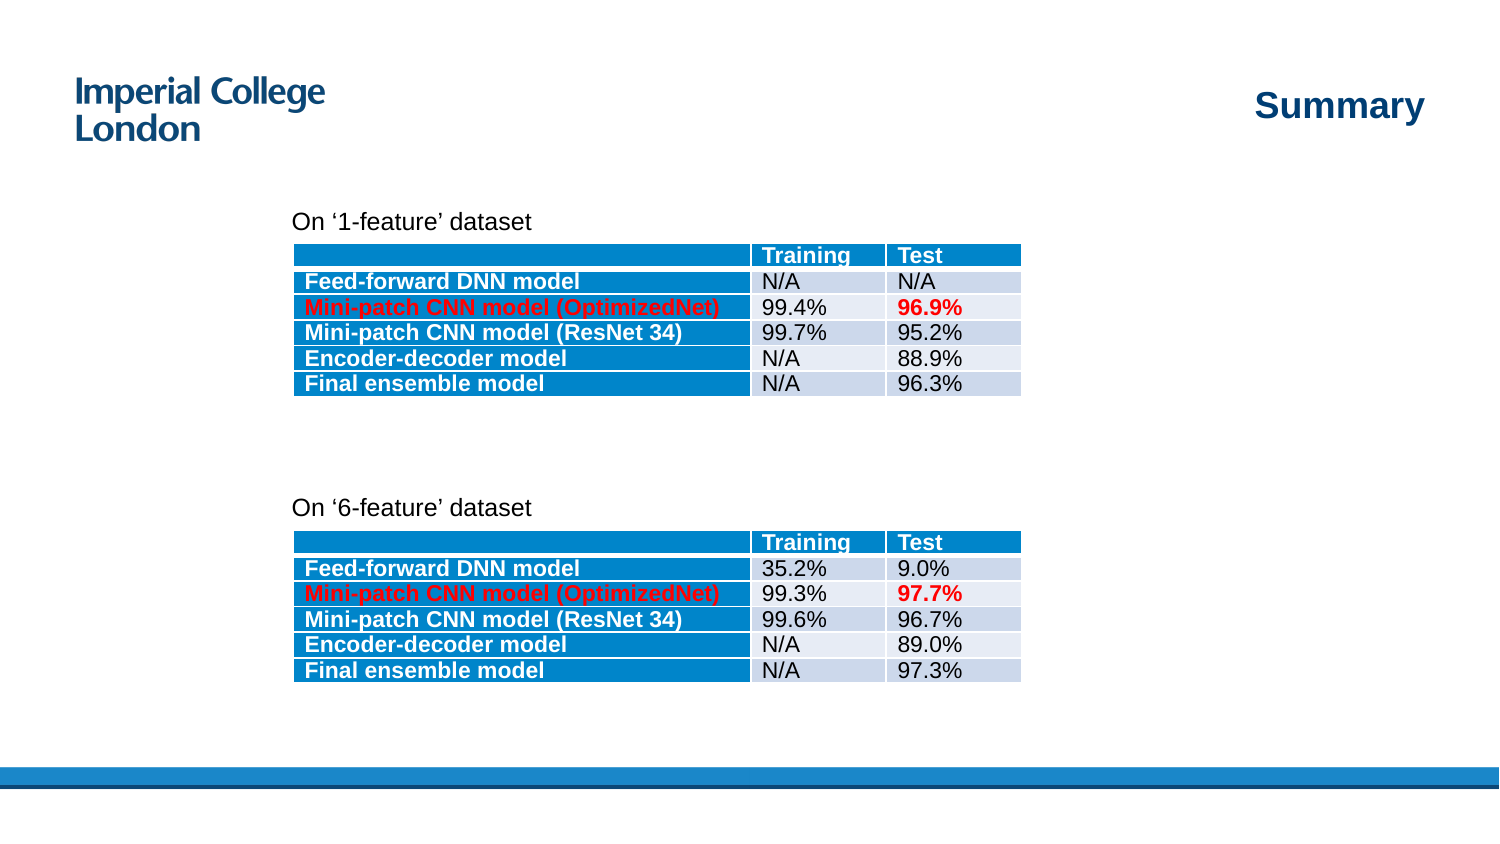

Summary

On ‘1-feature’ dataset
|  | Training | Test |
| --- | --- | --- |
| Feed-forward DNN model | N/A | N/A |
| Mini-patch CNN model (OptimizedNet) | 99.4% | 96.9% |
| Mini-patch CNN model (ResNet 34) | 99.7% | 95.2% |
| Encoder-decoder model | N/A | 88.9% |
| Final ensemble model | N/A | 96.3% |
On ‘6-feature’ dataset
|  | Training | Test |
| --- | --- | --- |
| Feed-forward DNN model | 35.2% | 9.0% |
| Mini-patch CNN model (OptimizedNet) | 99.3% | 97.7% |
| Mini-patch CNN model (ResNet 34) | 99.6% | 96.7% |
| Encoder-decoder model | N/A | 89.0% |
| Final ensemble model | N/A | 97.3% |